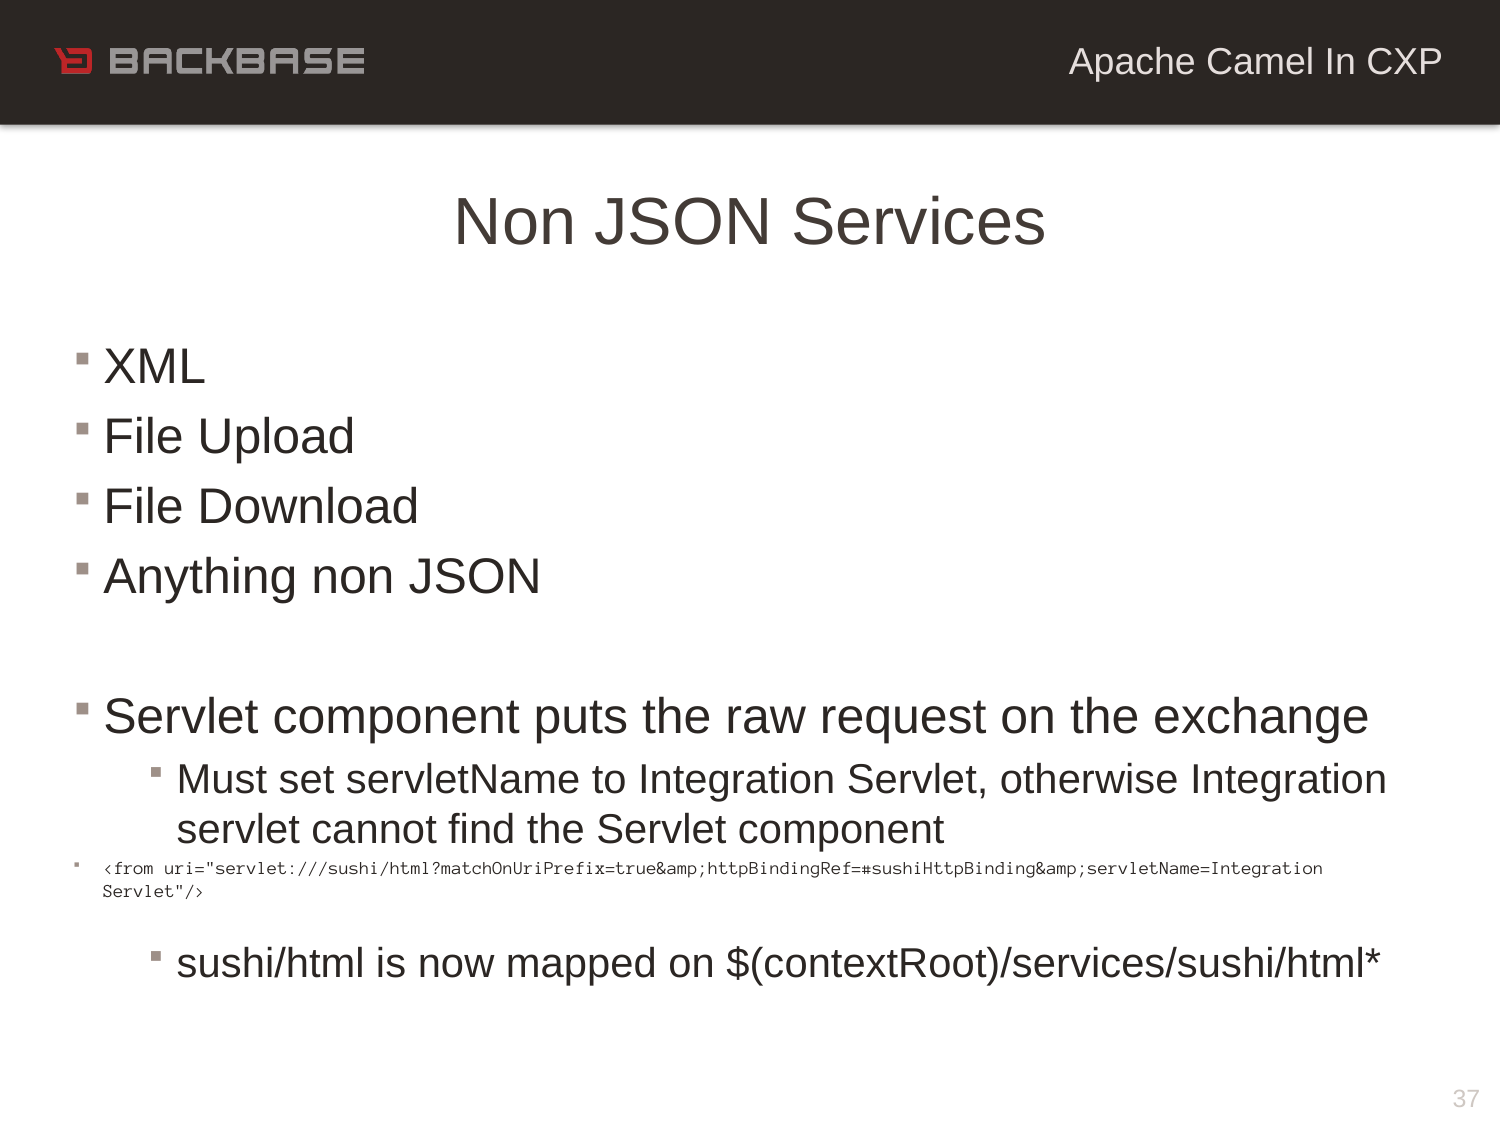

Apache Camel In CXP
Non JSON Services
XML
File Upload
File Download
Anything non JSON

Servlet component puts the raw request on the exchange
Must set servletName to Integration Servlet, otherwise Integration servlet cannot find the Servlet component
<from uri="servlet:///sushi/html?matchOnUriPrefix=true&amp;httpBindingRef=#sushiHttpBinding&amp;servletName=Integration Servlet"/>

sushi/html is now mapped on $(contextRoot)/services/sushi/html*

37